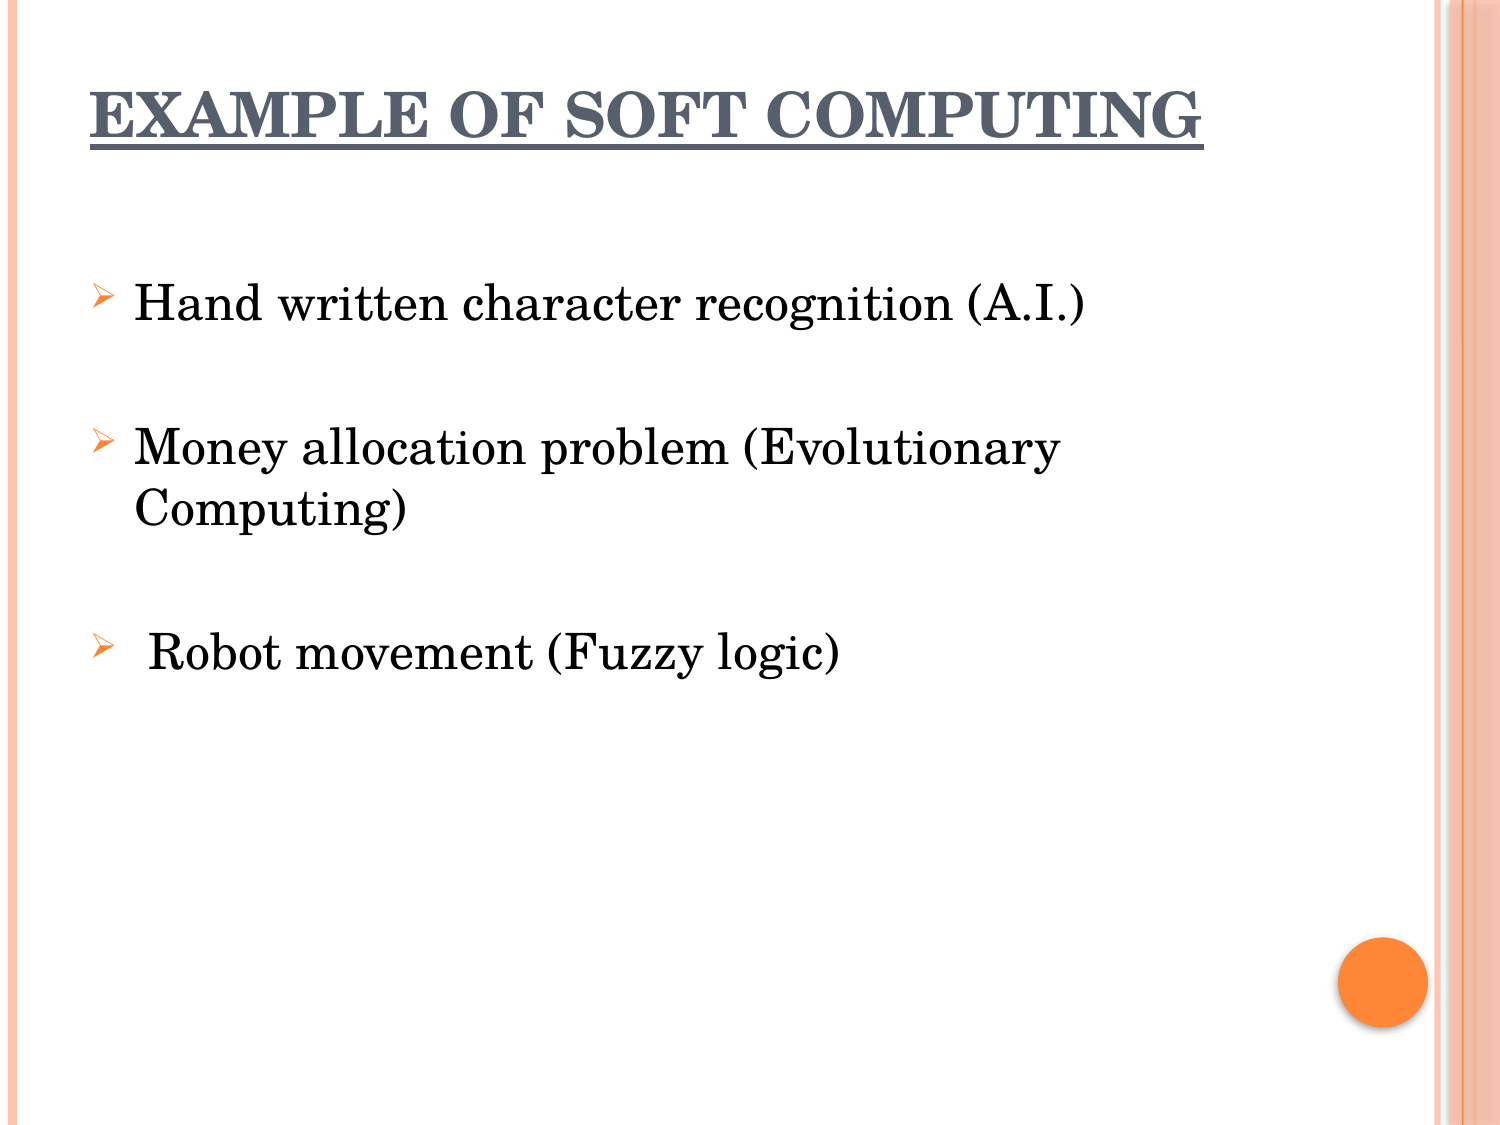

# Example of soft Computing
Hand written character recognition (A.I.)

Money allocation problem (Evolutionary Computing)

 Robot movement (Fuzzy logic)